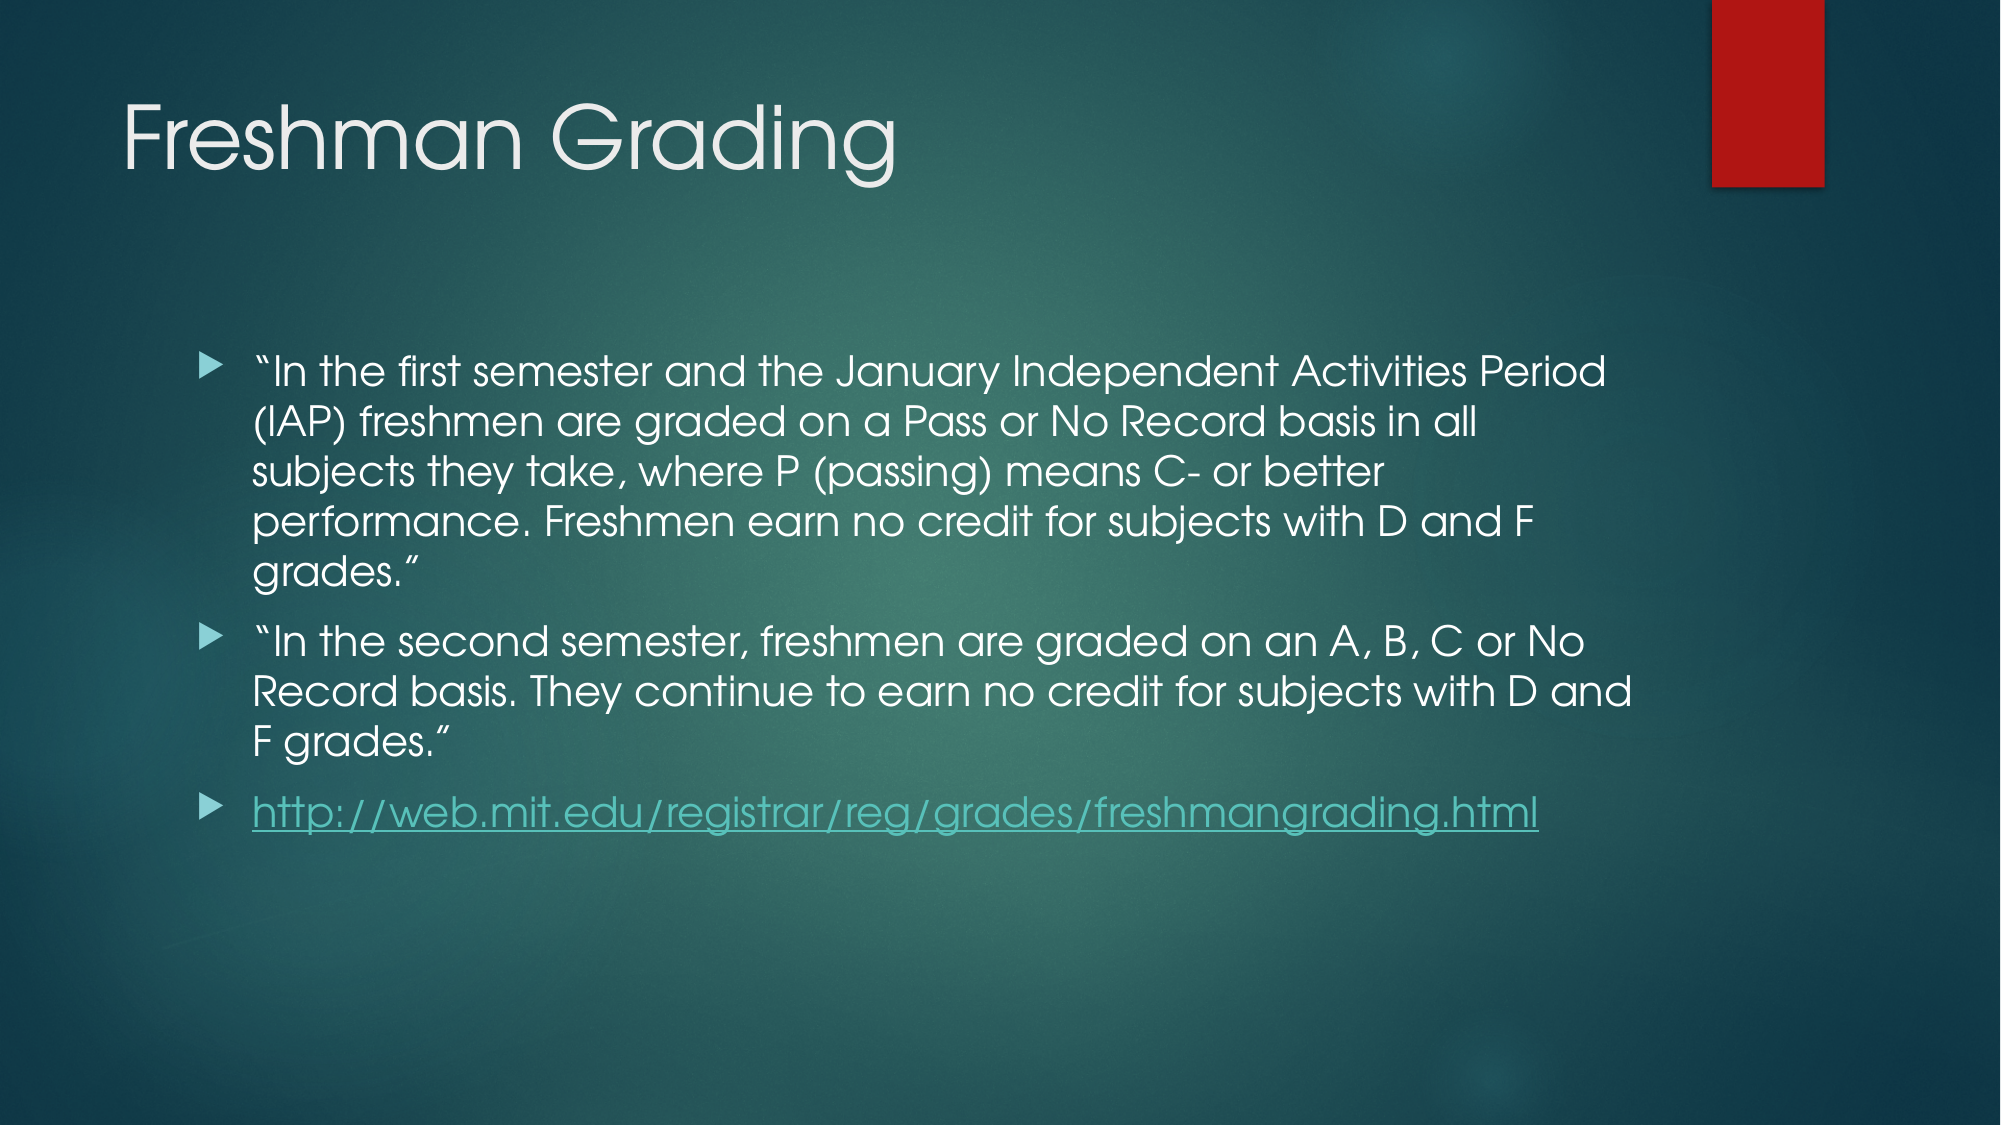

# Freshman Grading
“In the first semester and the January Independent Activities Period (IAP) freshmen are graded on a Pass or No Record basis in all subjects they take, where P (passing) means C- or better performance. Freshmen earn no credit for subjects with D and F grades.”
“In the second semester, freshmen are graded on an A, B, C or No Record basis. They continue to earn no credit for subjects with D and F grades.”
http://web.mit.edu/registrar/reg/grades/freshmangrading.html